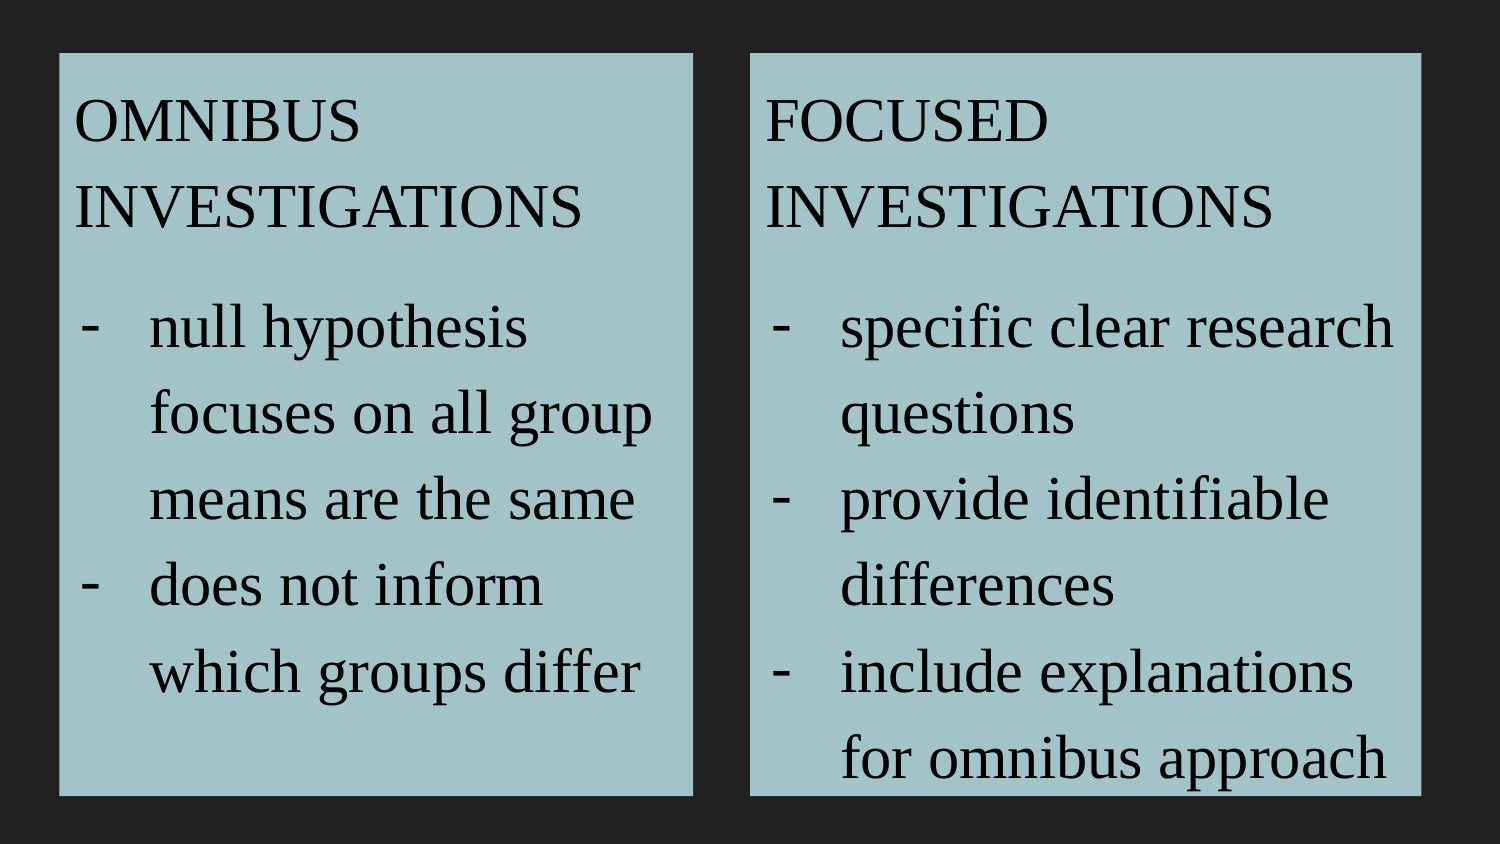

OMNIBUS INVESTIGATIONS
null hypothesis focuses on all group means are the same
does not inform which groups differ
FOCUSED INVESTIGATIONS
specific clear research questions
provide identifiable differences
include explanations for omnibus approach